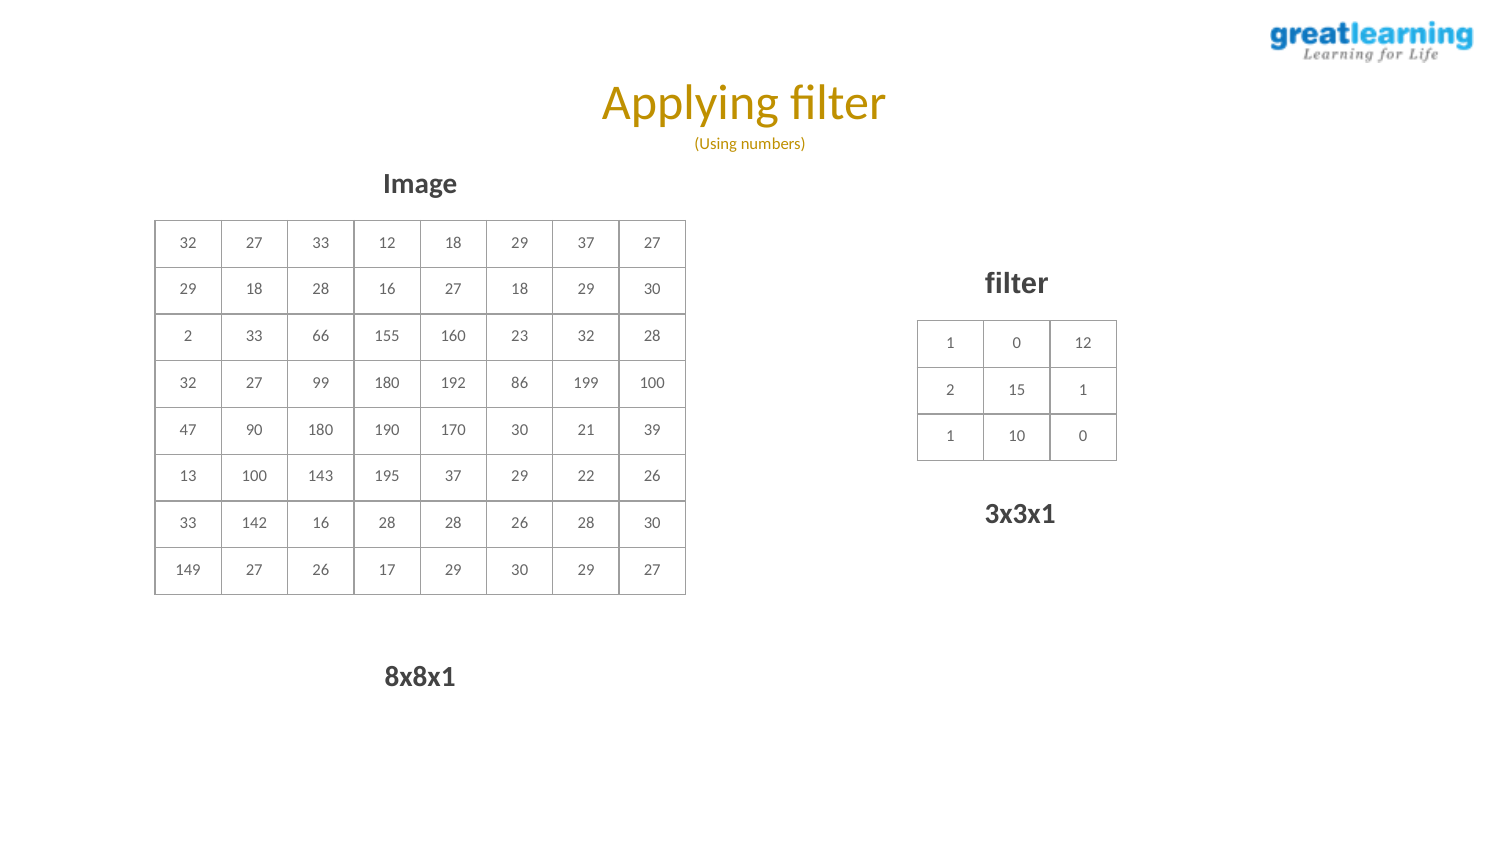

Applying filter
(Using numbers)
Image
| 32 | 27 | 33 | 12 | 18 | 29 | 37 | 27 |
| --- | --- | --- | --- | --- | --- | --- | --- |
| 29 | 18 | 28 | 16 | 27 | 18 | 29 | 30 |
| 2 | 33 | 66 | 155 | 160 | 23 | 32 | 28 |
| 32 | 27 | 99 | 180 | 192 | 86 | 199 | 100 |
| 47 | 90 | 180 | 190 | 170 | 30 | 21 | 39 |
| 13 | 100 | 143 | 195 | 37 | 29 | 22 | 26 |
| 33 | 142 | 16 | 28 | 28 | 26 | 28 | 30 |
| 149 | 27 | 26 | 17 | 29 | 30 | 29 | 27 |
filter
| 1 | 0 | 12 |
| --- | --- | --- |
| 2 | 15 | 1 |
| 1 | 10 | 0 |
3x3x1
8x8x1